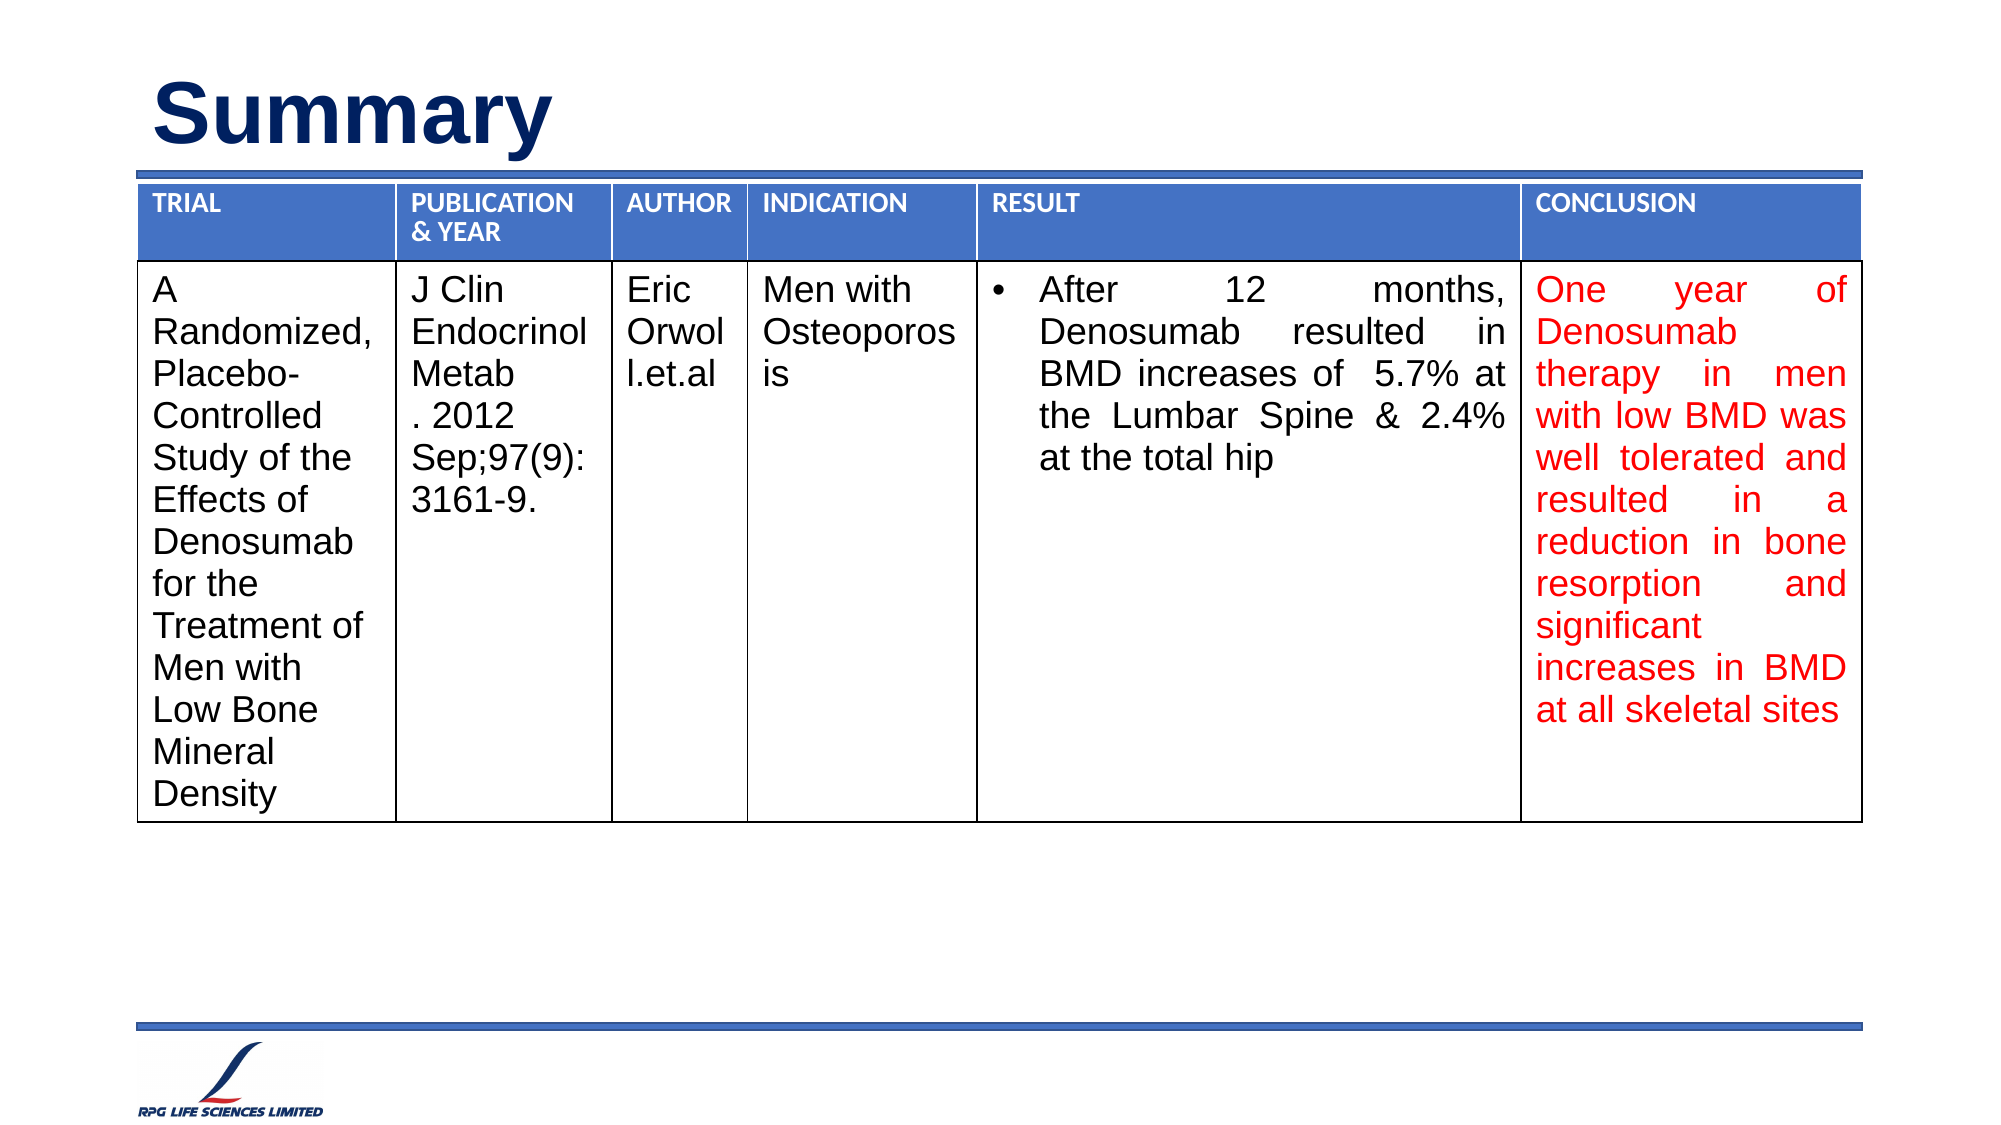

# Summary
| TRIAL | PUBLICATION & YEAR | AUTHOR | INDICATION | RESULT | CONCLUSION |
| --- | --- | --- | --- | --- | --- |
| A Randomized, Placebo-Controlled Study of the Effects of Denosumab for the Treatment of Men with Low Bone Mineral Density | J Clin Endocrinol Metab . 2012 Sep;97(9):3161-9. | Eric Orwoll.et.al | Men with Osteoporosis | After 12 months, Denosumab resulted in BMD increases of 5.7% at the Lumbar Spine & 2.4% at the total hip | One year of Denosumab therapy in men with low BMD was well tolerated and resulted in a reduction in bone resorption and significant increases in BMD at all skeletal sites |